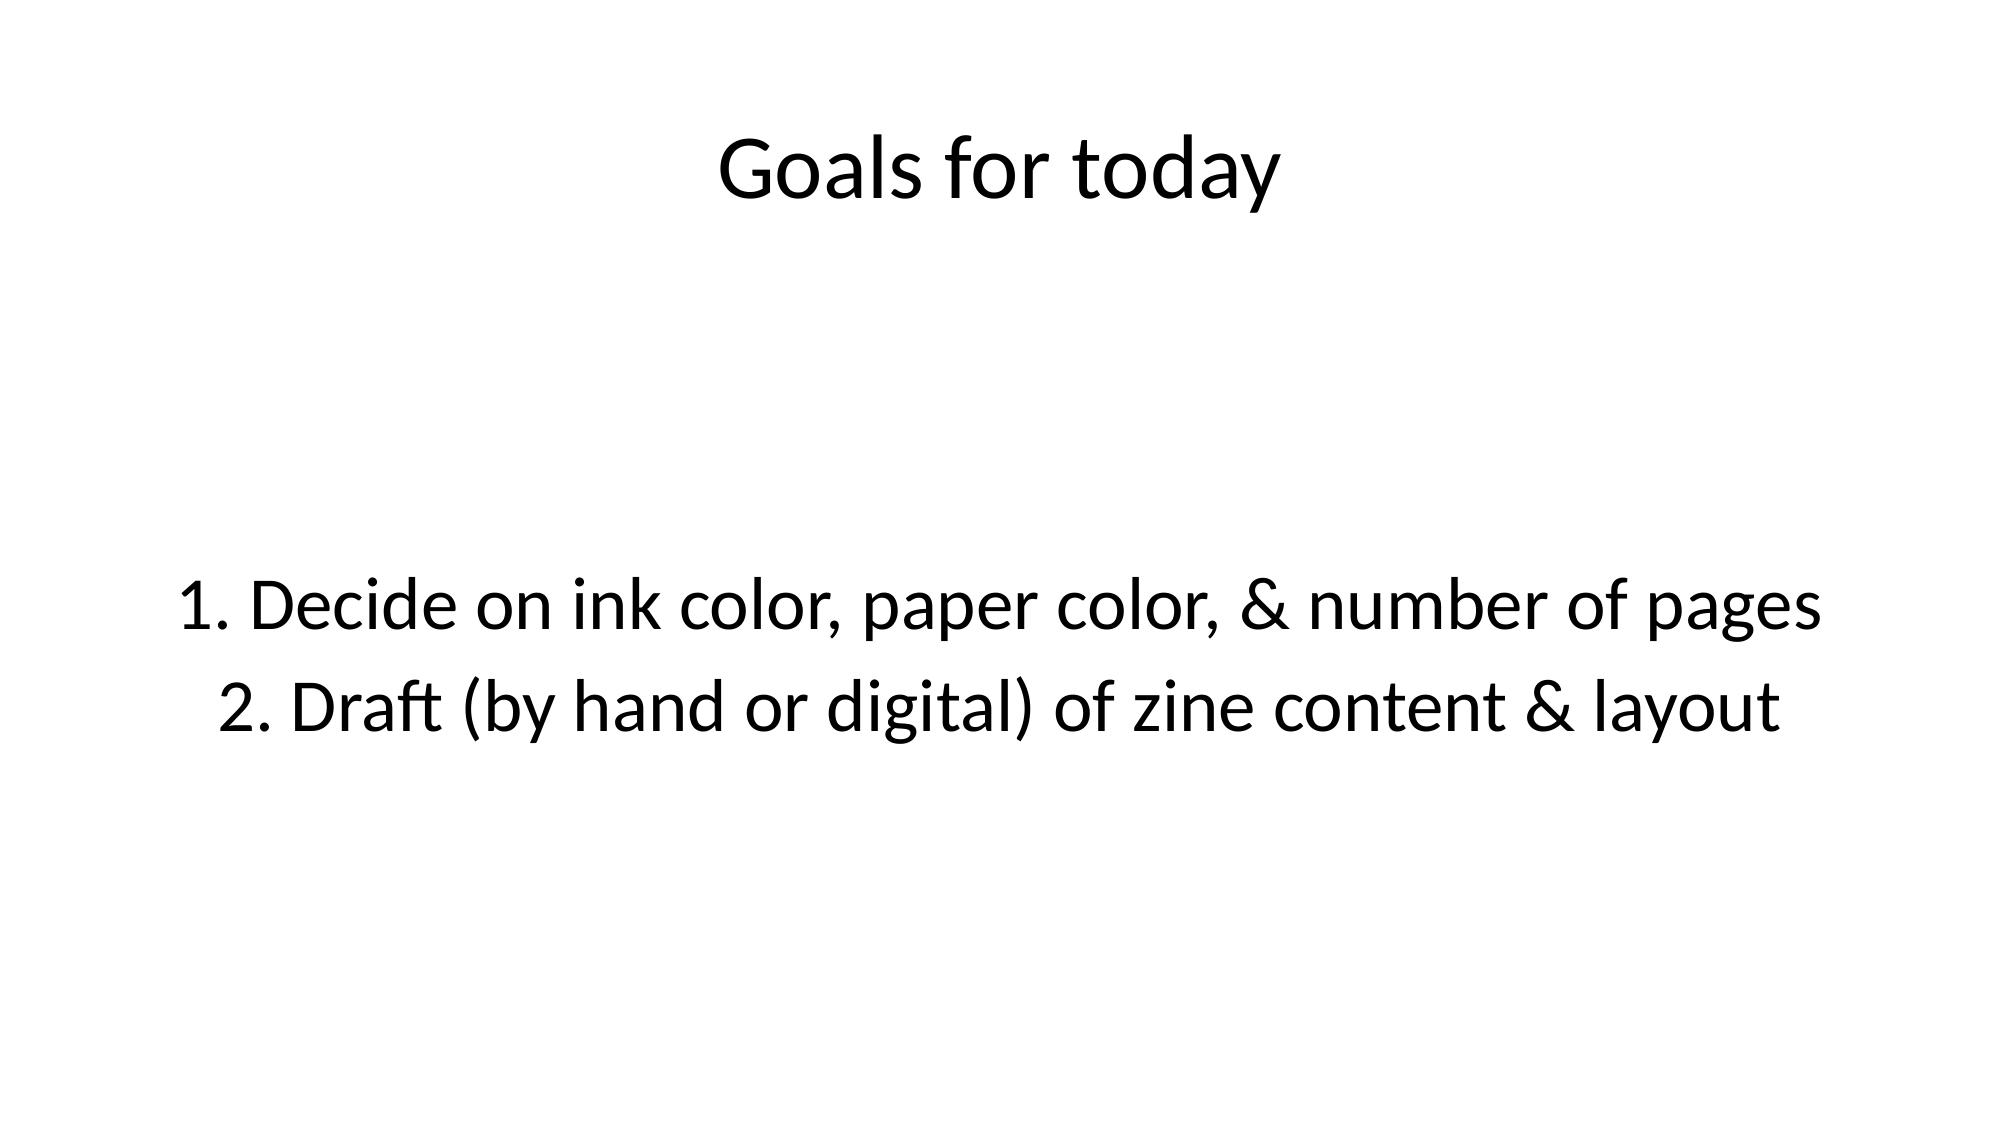

# Goals for today
1. Decide on ink color, paper color, & number of pages
2. Draft (by hand or digital) of zine content & layout